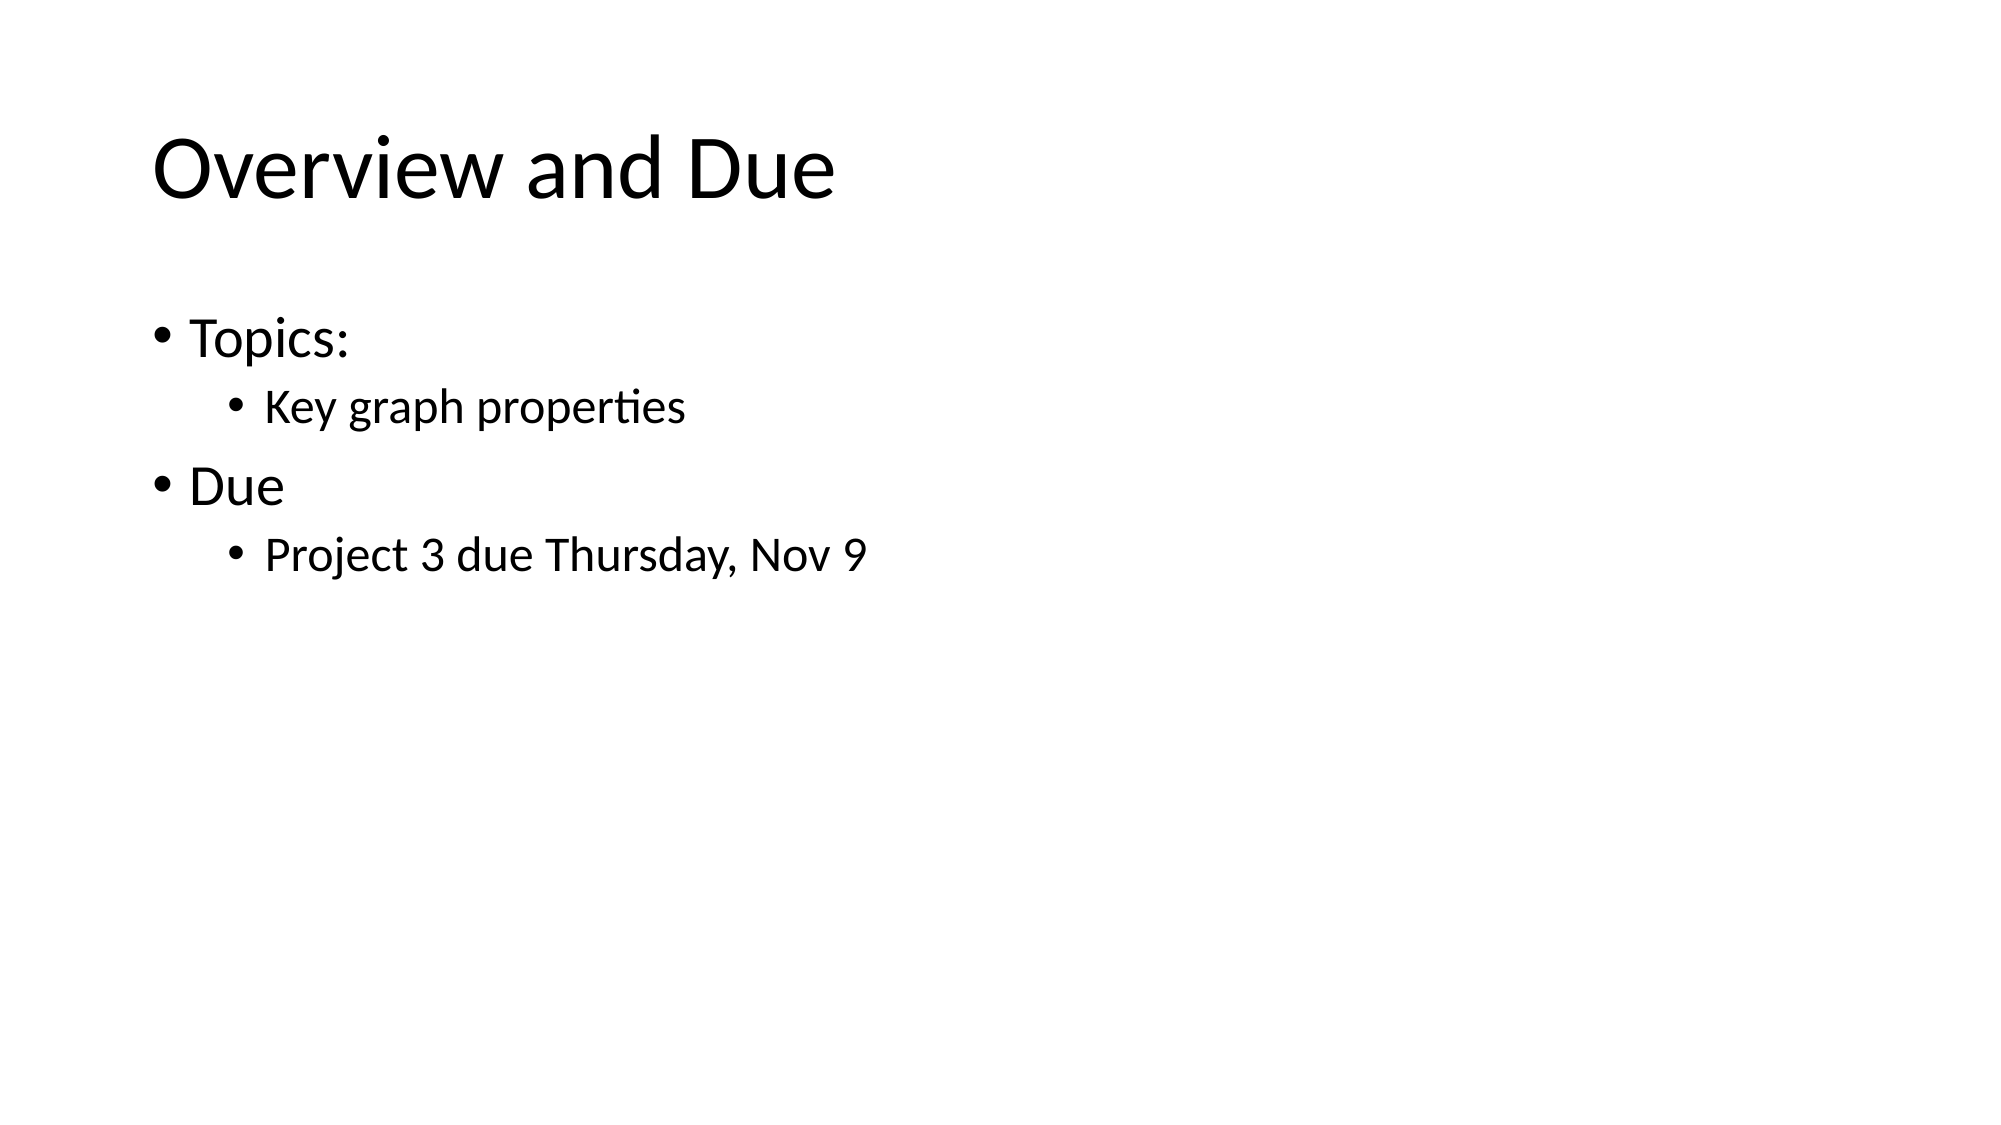

# Overview and Due
Topics:
Key graph properties
Due
Project 3 due Thursday, Nov 9